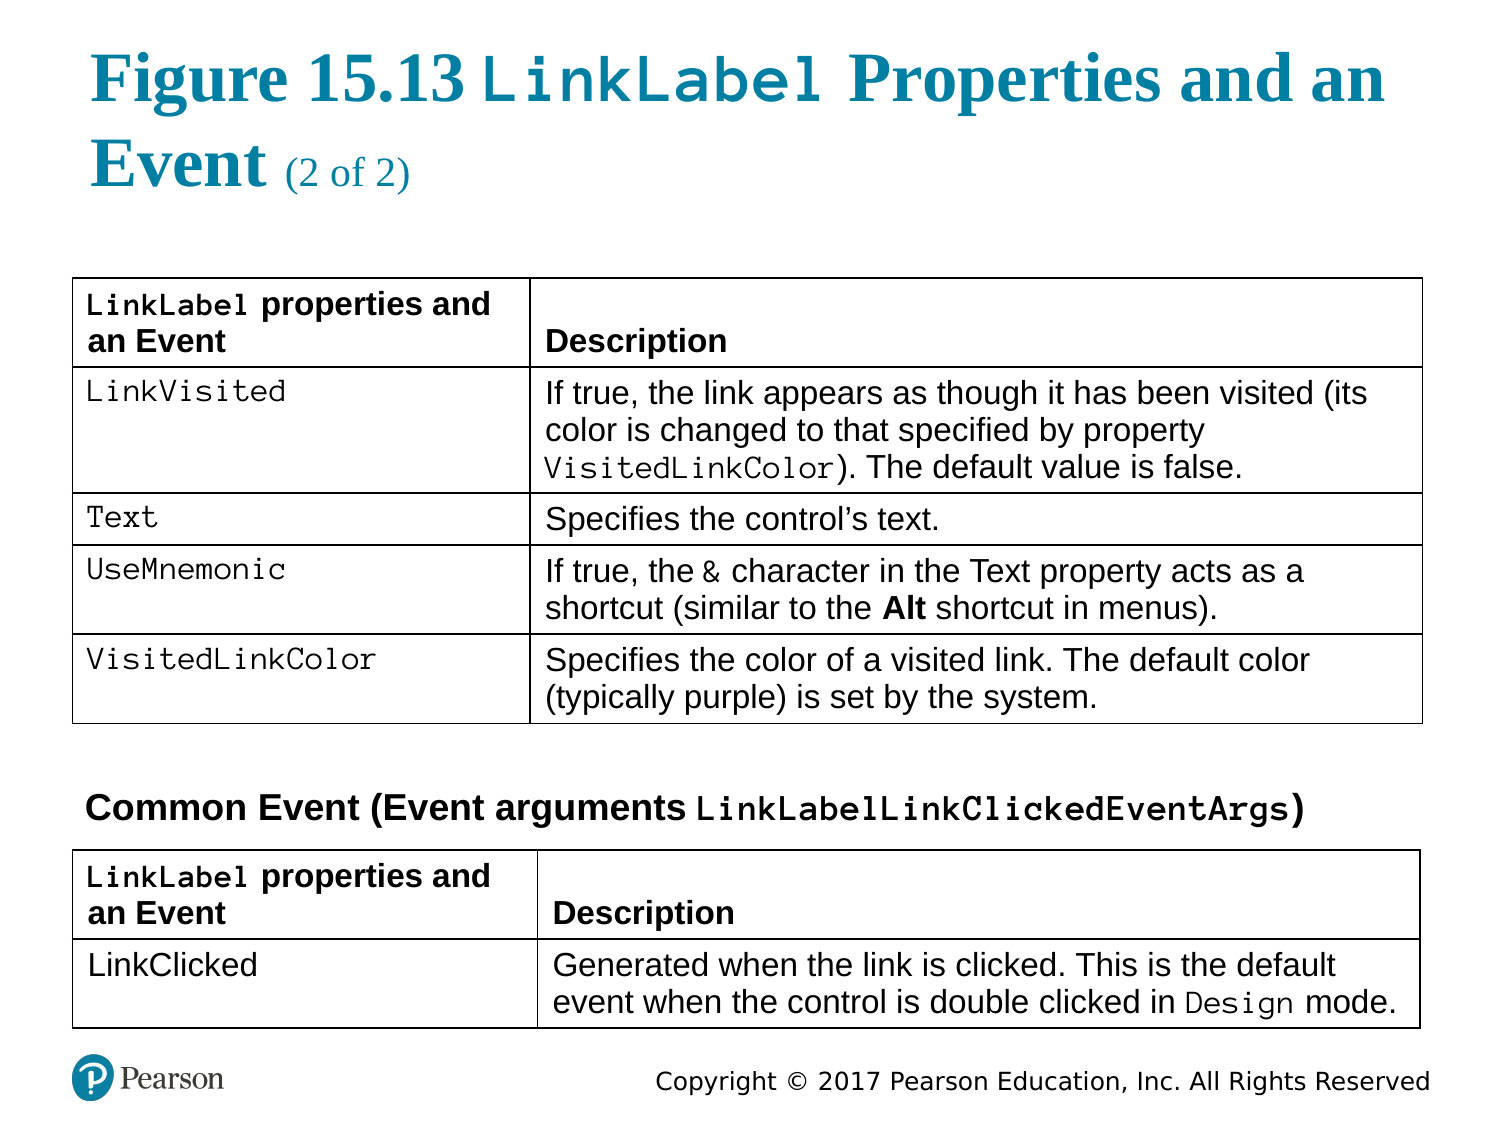

# Figure 15.13 LinkLabel Properties and an Event (2 of 2)
| LinkLabel properties and an Event | Description |
| --- | --- |
| LinkVisited | If true, the link appears as though it has been visited (its color is changed to that specified by property VisitedLinkColor). The default value is false. |
| Text | Specifies the control’s text. |
| UseMnemonic | If true, the & character in the Text property acts as a shortcut (similar to the Alt shortcut in menus). |
| VisitedLinkColor | Specifies the color of a visited link. The default color (typically purple) is set by the system. |
Common Event (Event arguments LinkLabelLinkClickedEventArgs)
| LinkLabel properties and an Event | Description |
| --- | --- |
| LinkClicked | Generated when the link is clicked. This is the default event when the control is double clicked in Design mode. |